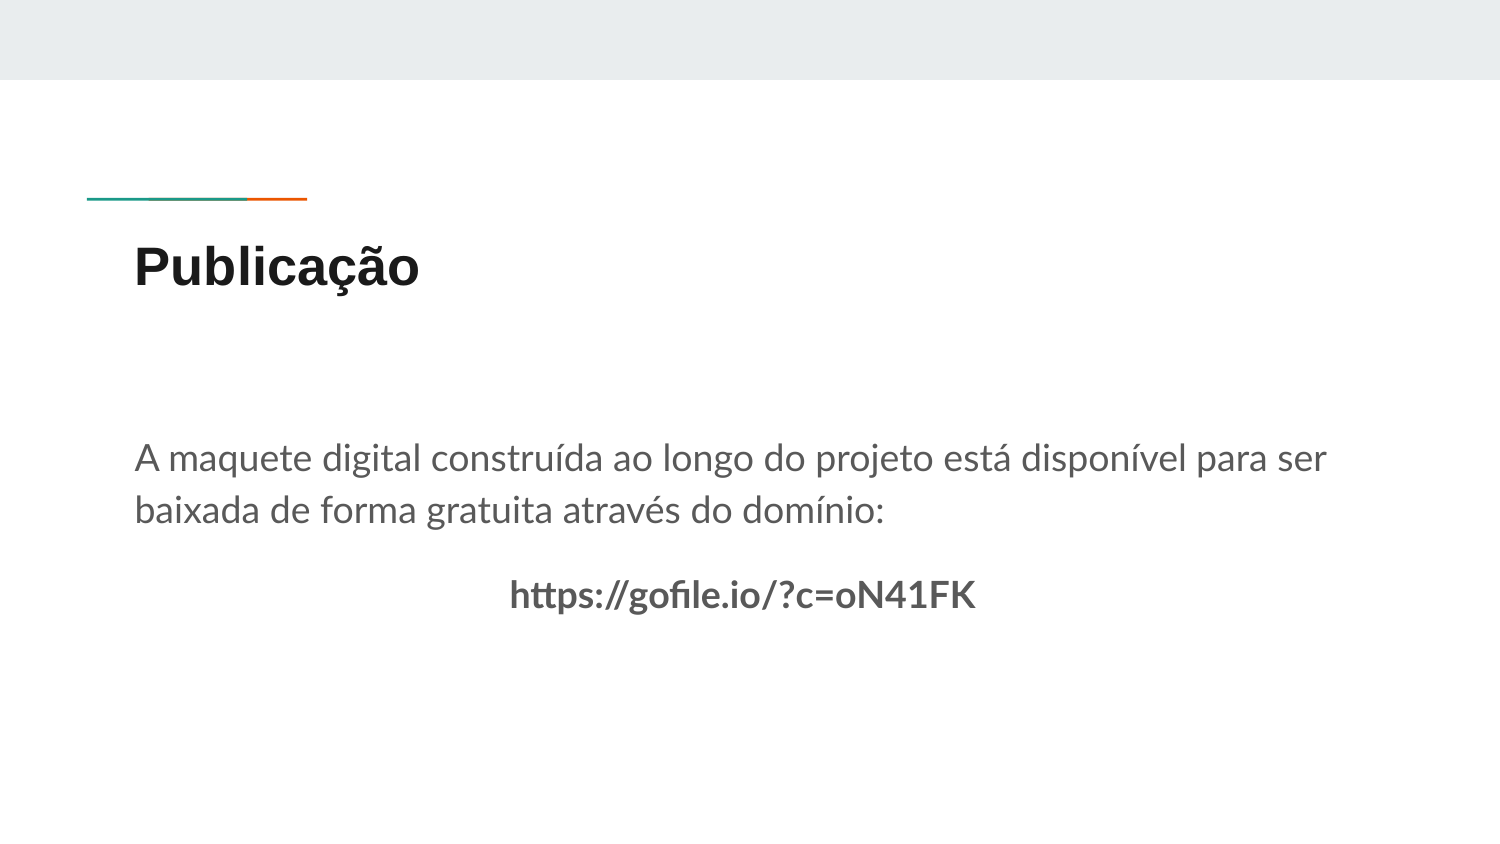

# Publicação
A maquete digital construída ao longo do projeto está disponível para ser baixada de forma gratuita através do domínio:
https://gofile.io/?c=oN41FK